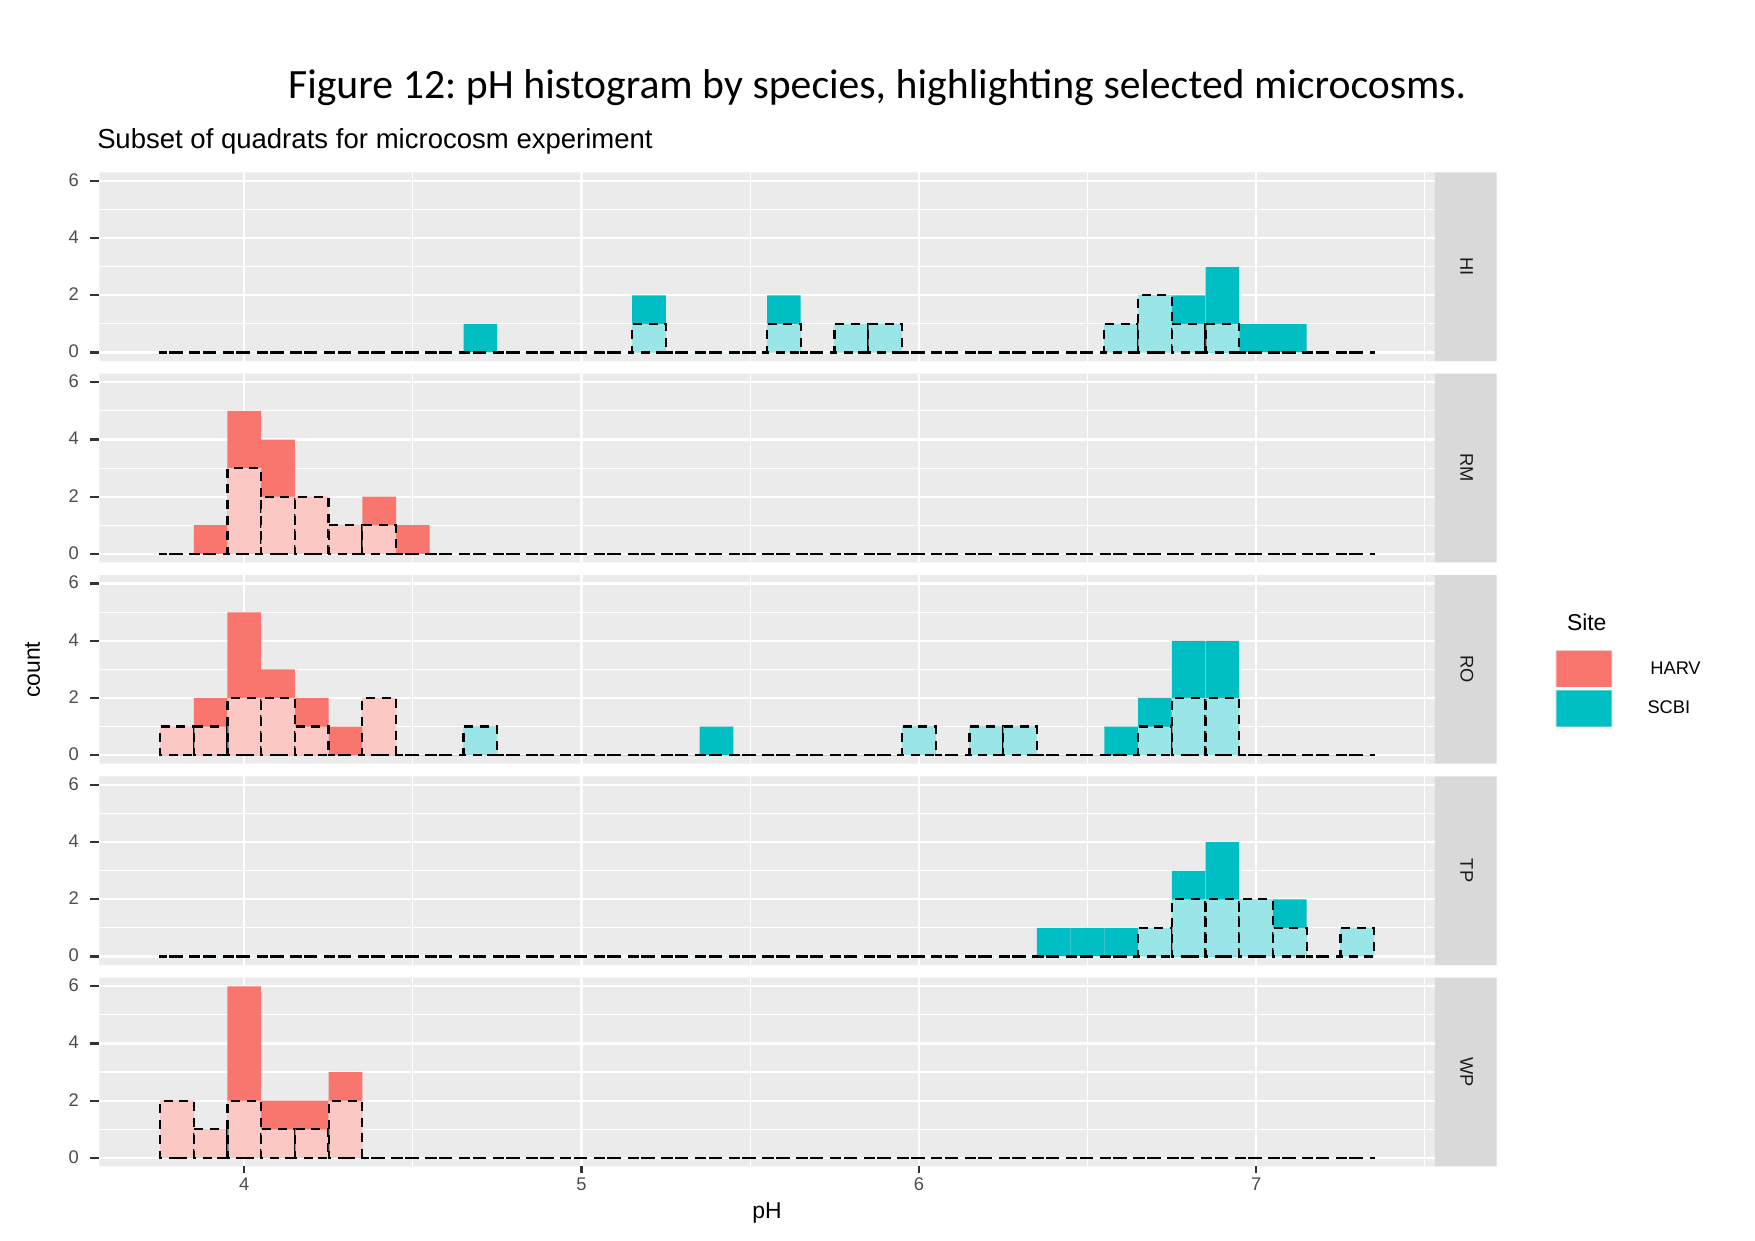

Figure 12: pH histogram by species, highlighting selected microcosms.

Subset of quadrats for microcosm experiment

6

4

HI

2

0

6

4

RM

2

0

6

Site
4

count
HARV
RO

2

SCBI

0

6

4

TP

2

0

6

4

WP

2

0

6
5
4
7
pH